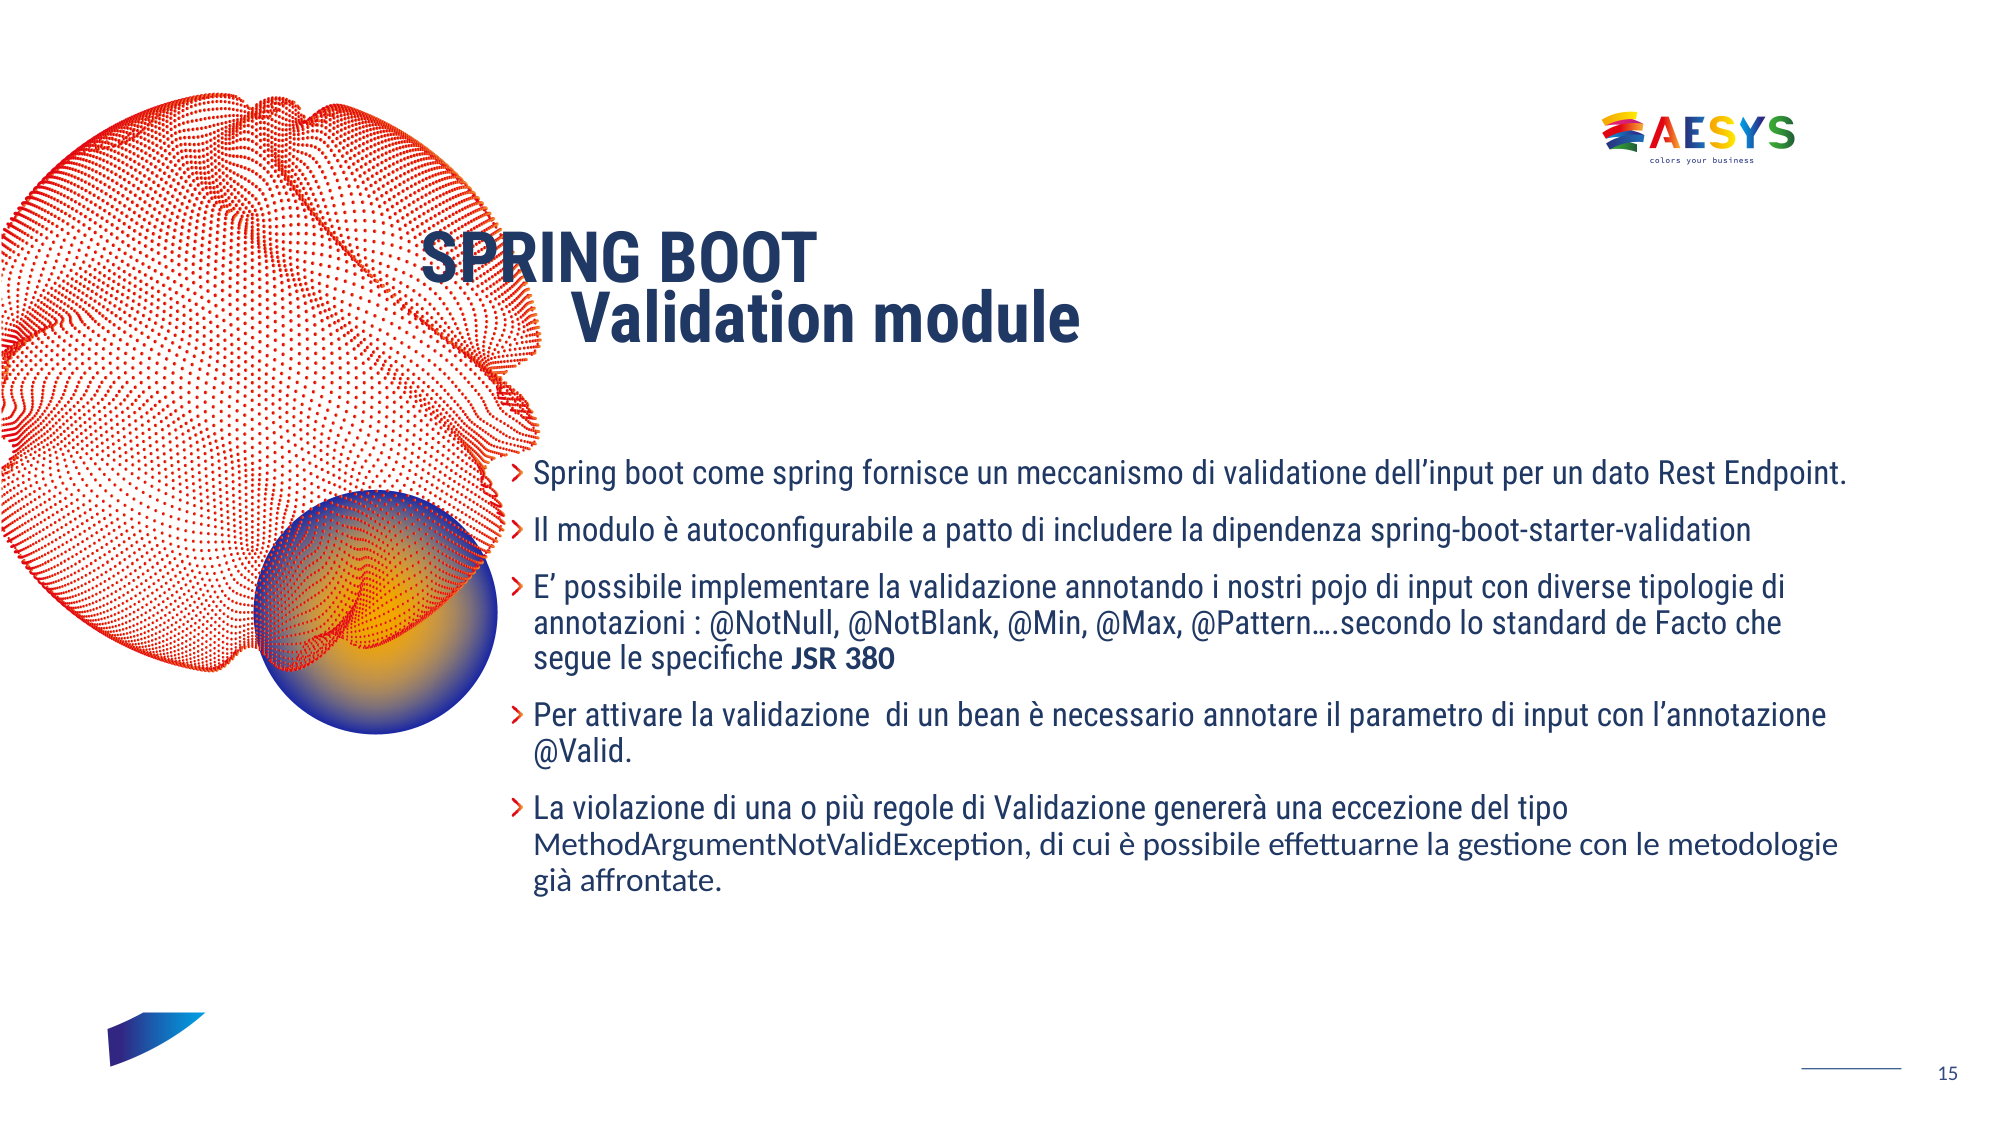

# SPRING BOOT Validation module
Spring boot come spring fornisce un meccanismo di validatione dell’input per un dato Rest Endpoint.
Il modulo è autoconfigurabile a patto di includere la dipendenza spring-boot-starter-validation
E’ possibile implementare la validazione annotando i nostri pojo di input con diverse tipologie di annotazioni : @NotNull, @NotBlank, @Min, @Max, @Pattern….secondo lo standard de Facto che segue le specifiche JSR 380
Per attivare la validazione  di un bean è necessario annotare il parametro di input con l’annotazione @Valid.
La violazione di una o più regole di Validazione genererà una eccezione del tipo MethodArgumentNotValidException, di cui è possibile effettuarne la gestione con le metodologie già affrontate.
15